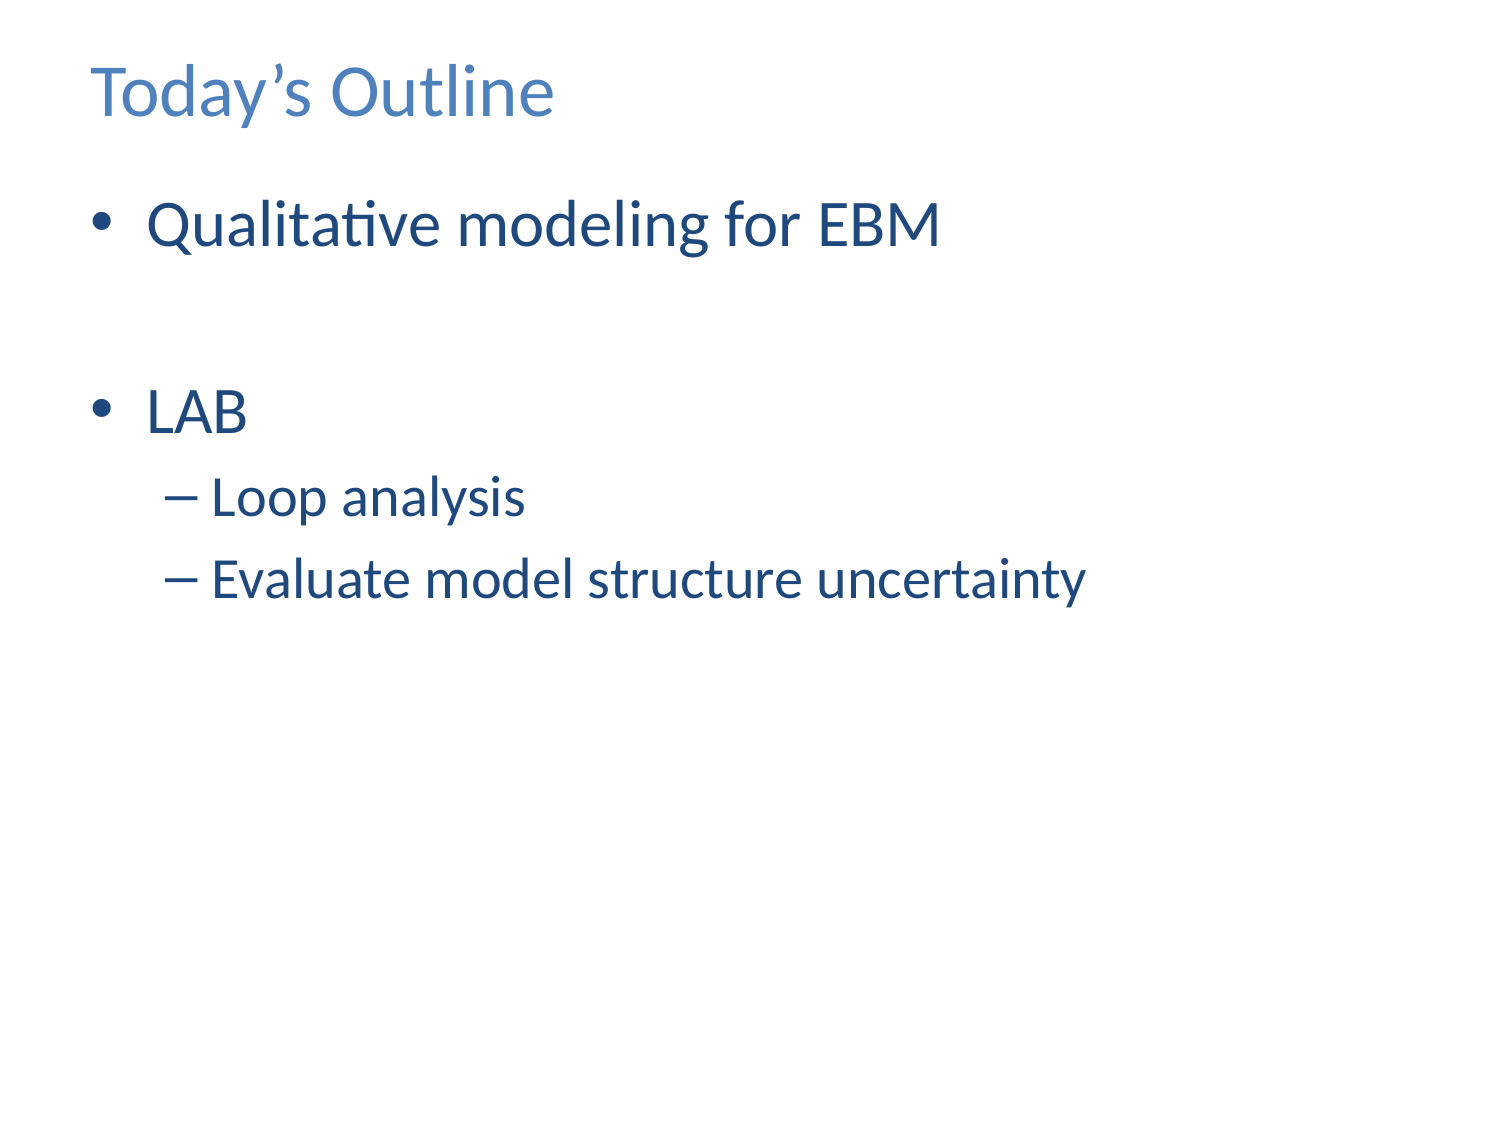

# Today’s Outline
Qualitative modeling for EBM

LAB
Loop analysis
Evaluate model structure uncertainty